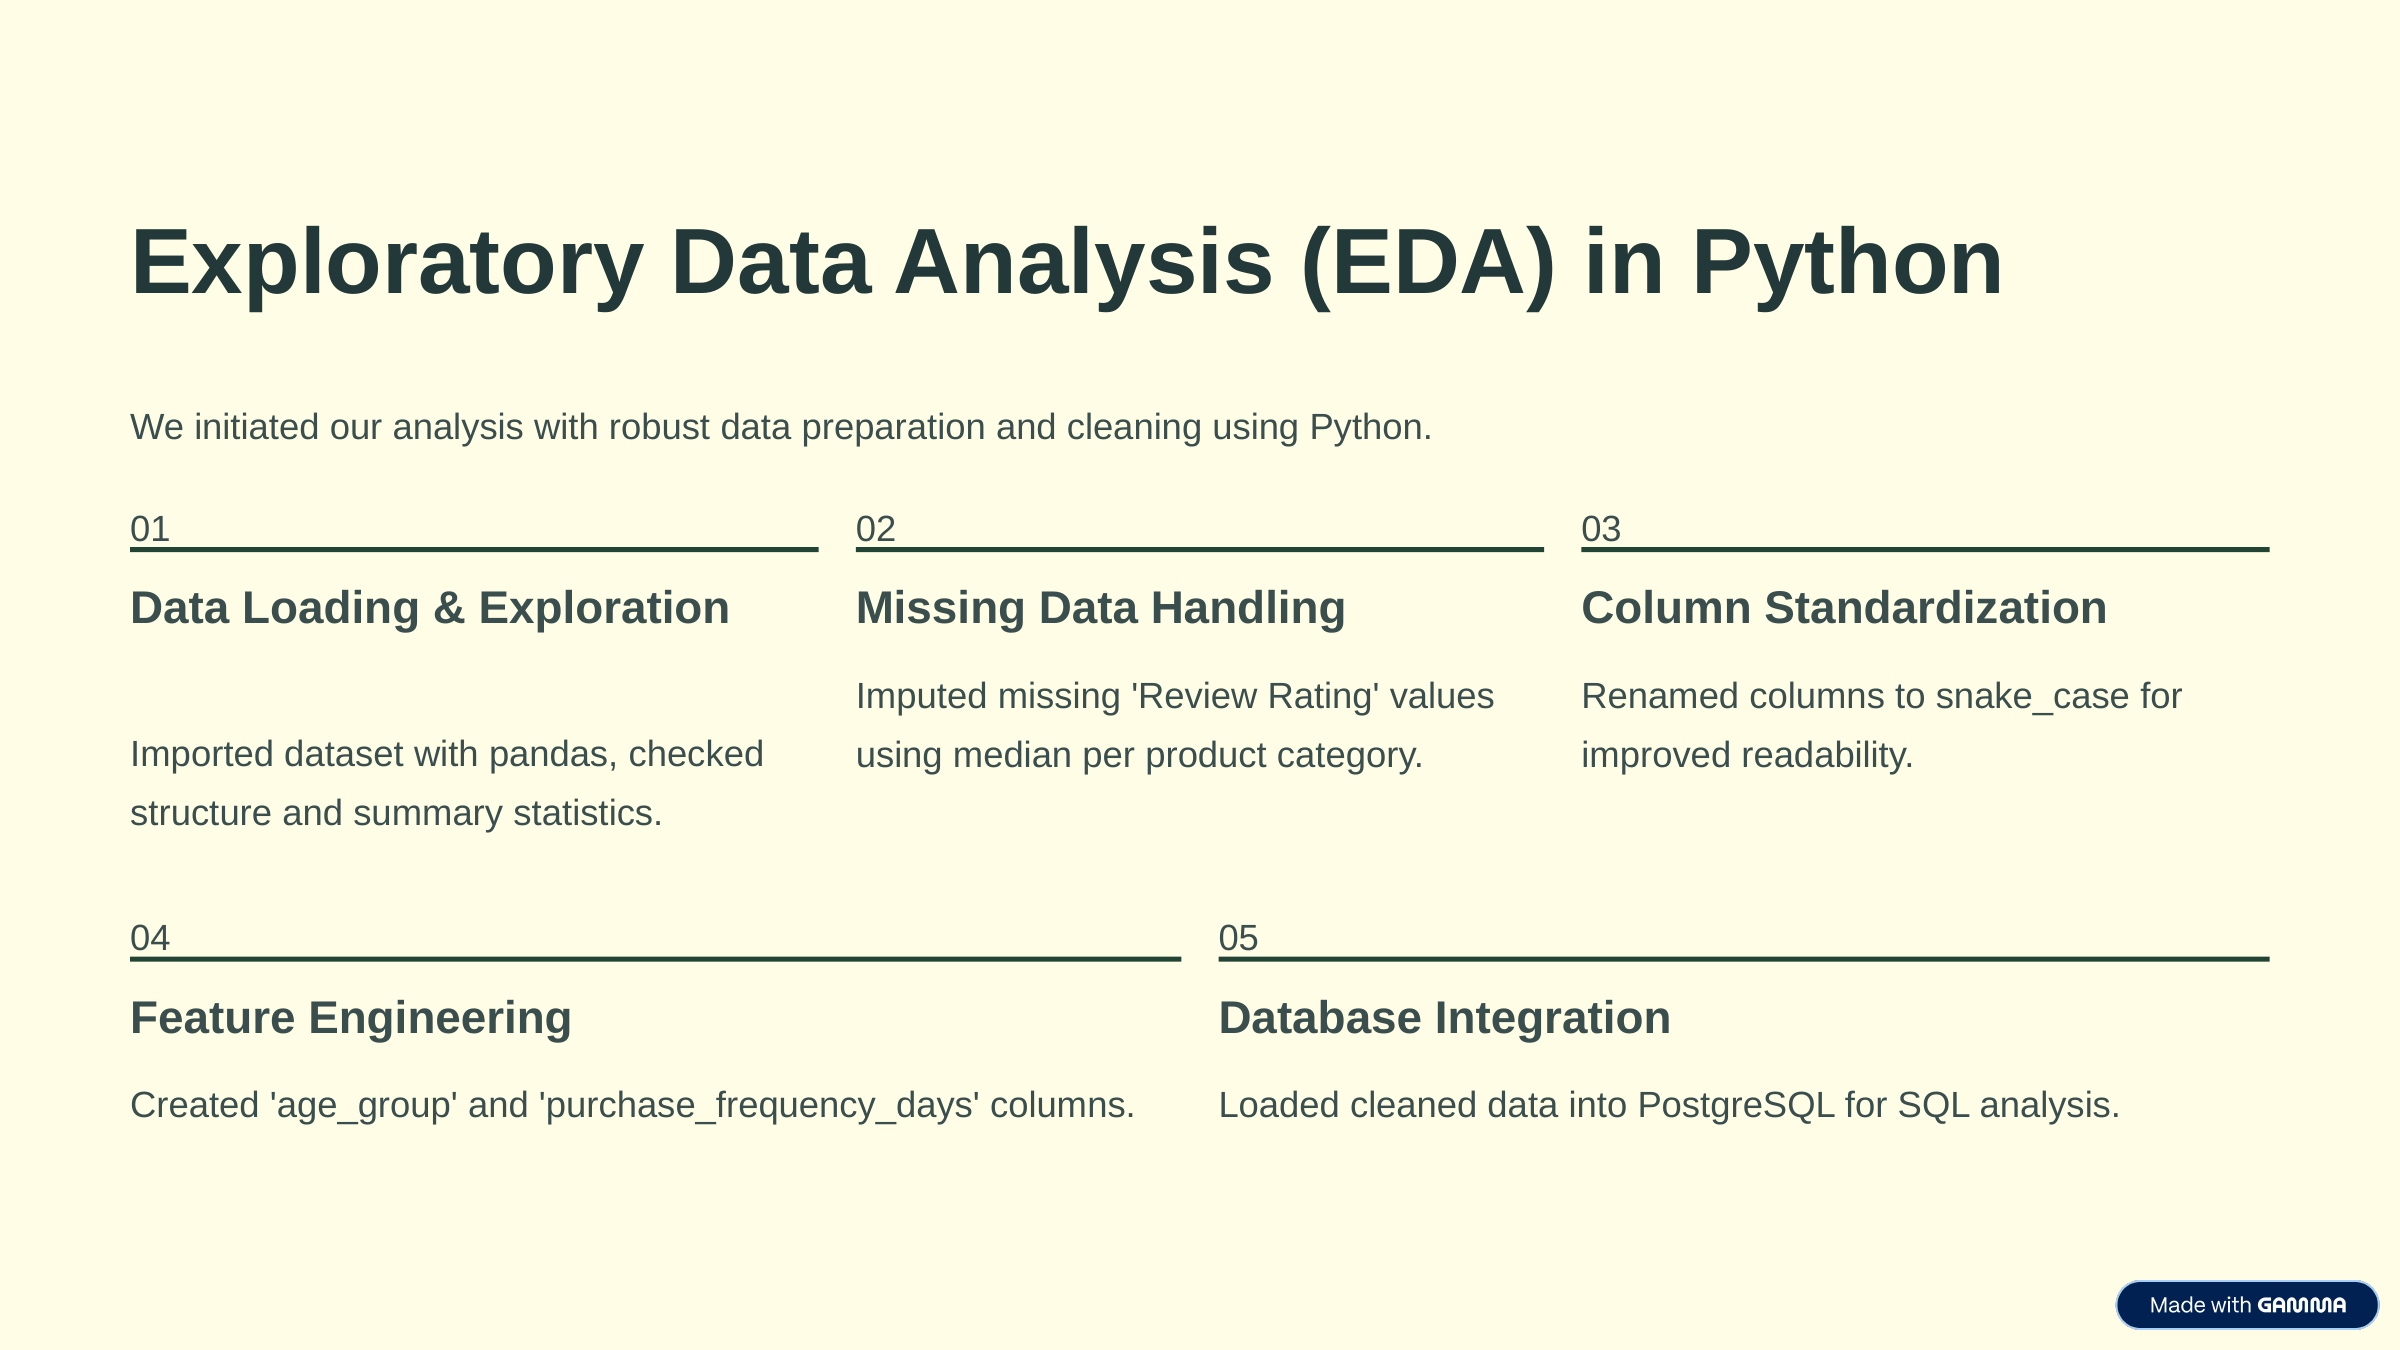

Exploratory Data Analysis (EDA) in Python
We initiated our analysis with robust data preparation and cleaning using Python.
01
02
03

Data Loading & Exploration
Missing Data Handling
Column Standardization
Imputed missing 'Review Rating' values using median per product category.
Renamed columns to snake_case for improved readability.
Imported dataset with pandas, checked structure and summary statistics.
04
05

Feature Engineering
Database Integration
Created 'age_group' and 'purchase_frequency_days' columns.
Loaded cleaned data into PostgreSQL for SQL analysis.